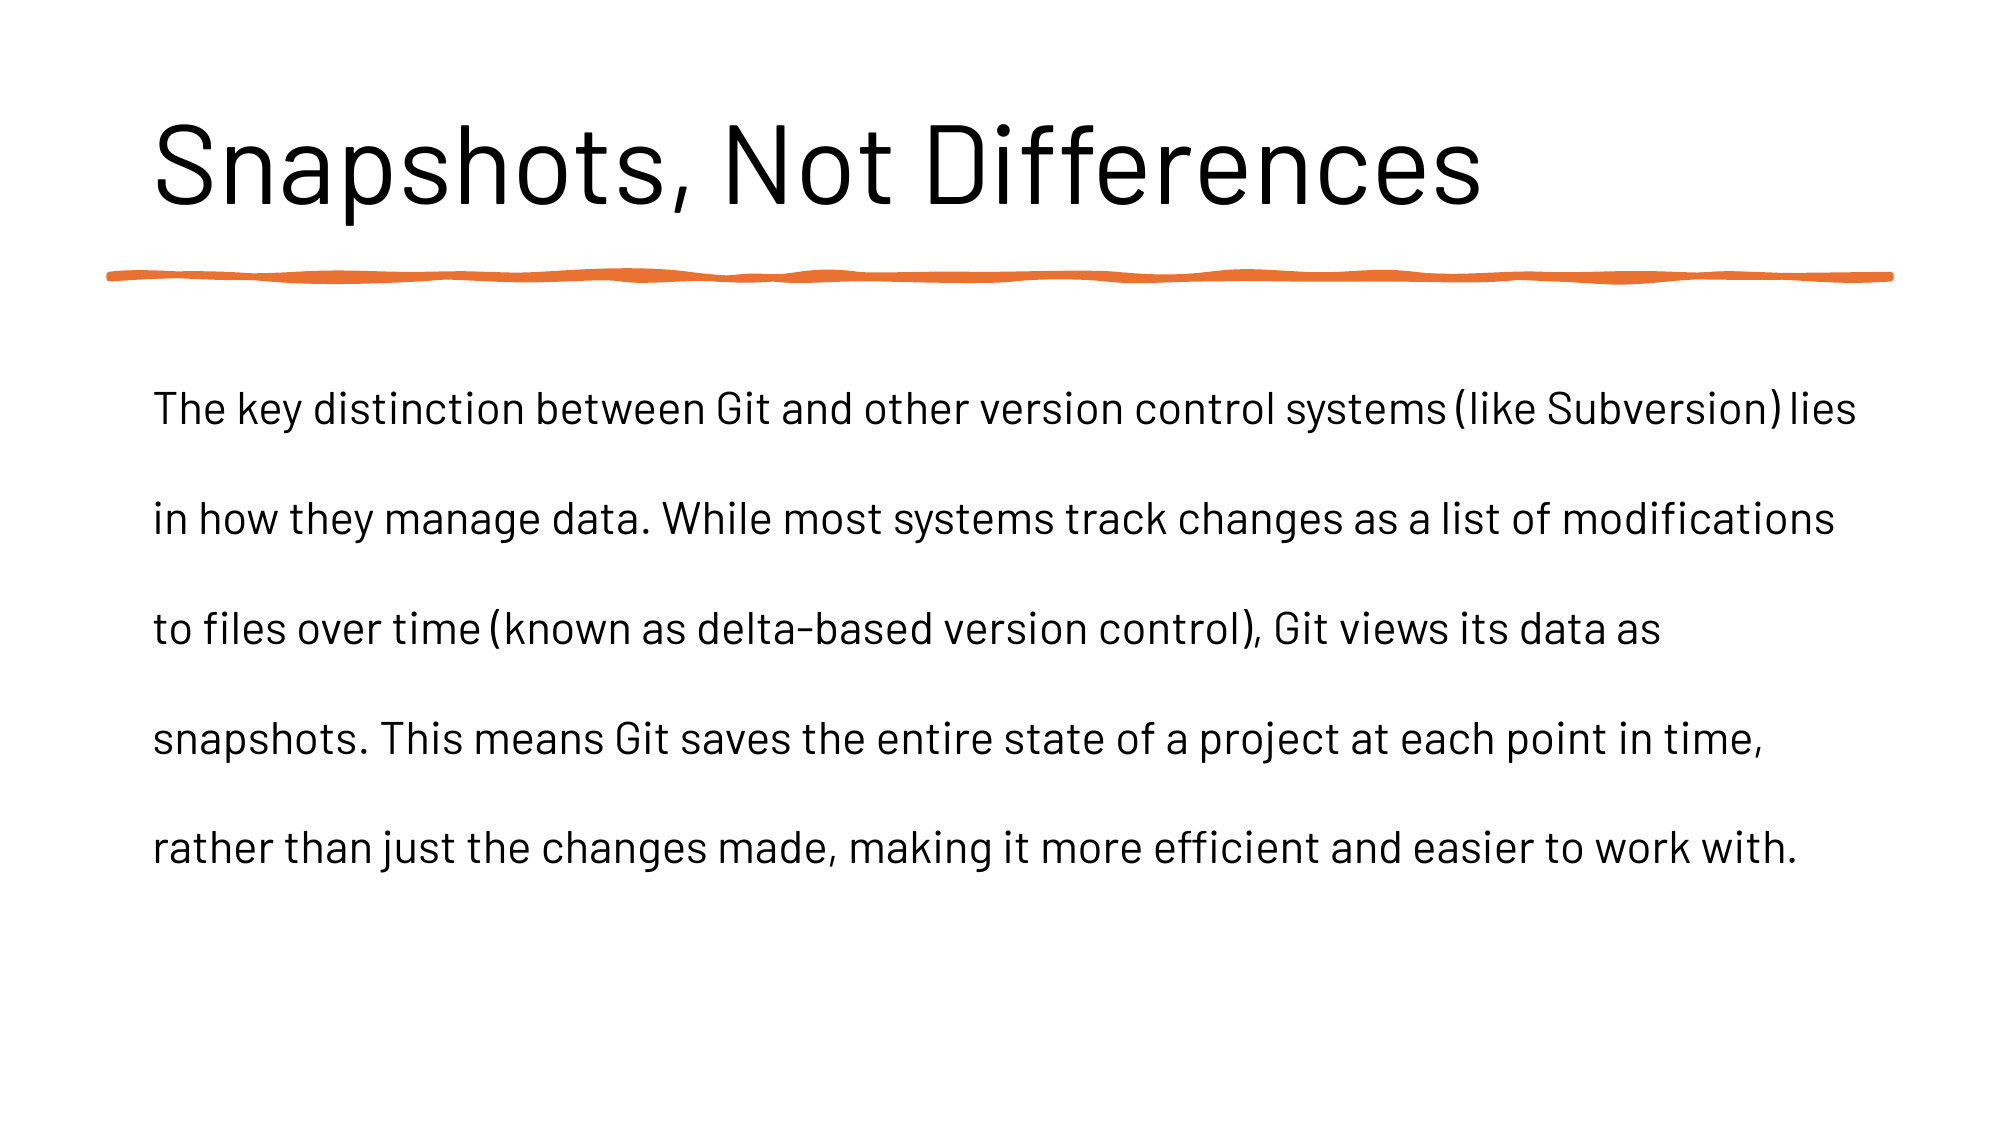

# Snapshots, Not Differences

The key distinction between Git and other version control systems (like Subversion) lies in how they manage data. While most systems track changes as a list of modifications to files over time (known as delta-based version control), Git views its data as snapshots. This means Git saves the entire state of a project at each point in time, rather than just the changes made, making it more efficient and easier to work with.